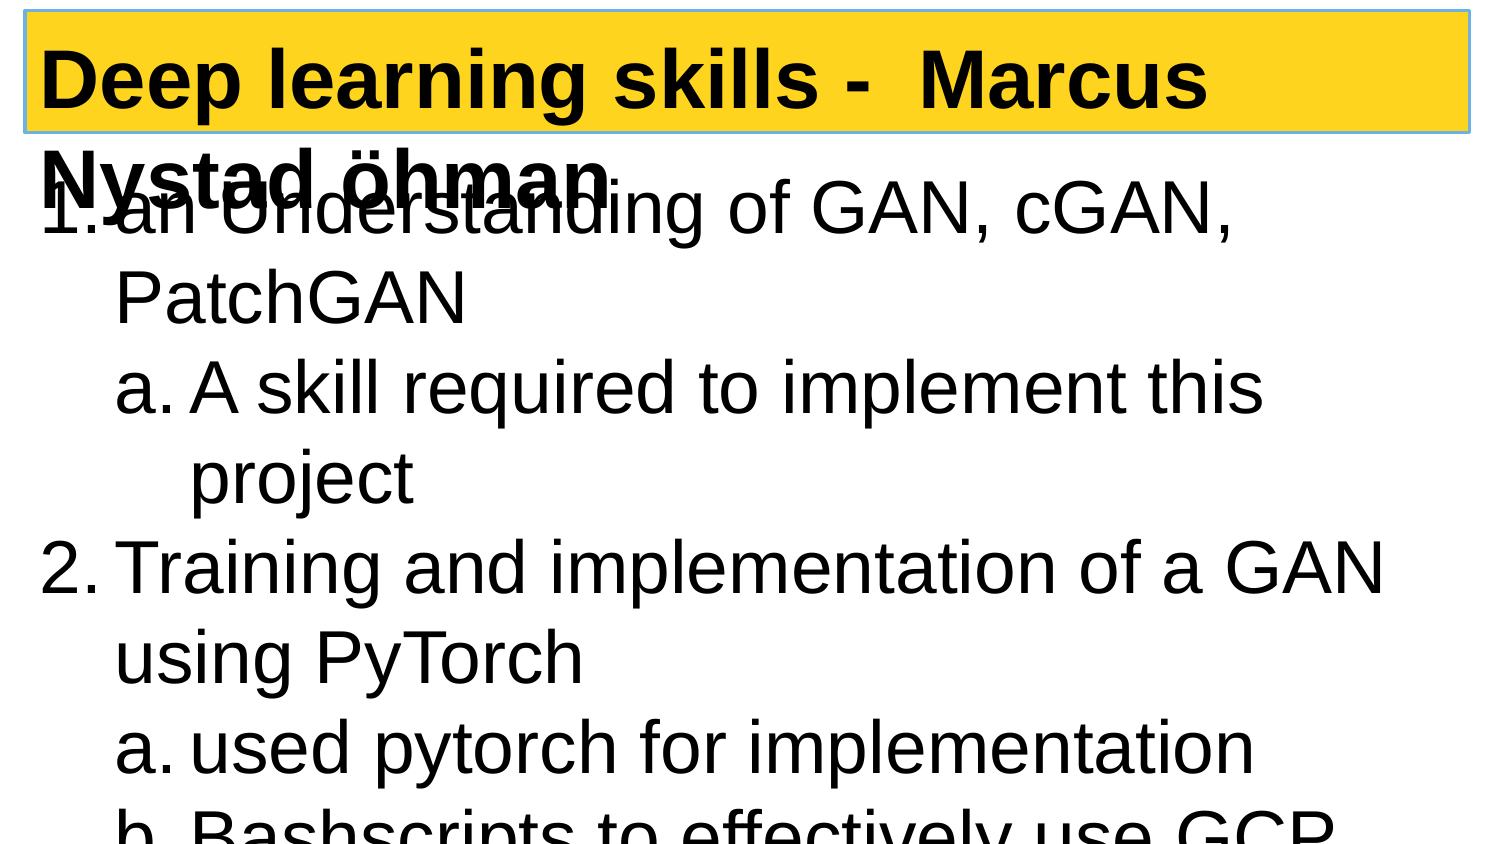

# Deep learning skills -  Marcus Nystad öhman
an Understanding of GAN, cGAN, PatchGAN
A skill required to implement this project
Training and implementation of a GAN using PyTorch
used pytorch for implementation
Bashscripts to effectively use GCP
GAn optimization - Customized solutions
Min-PatchGAN, Pyramid filters